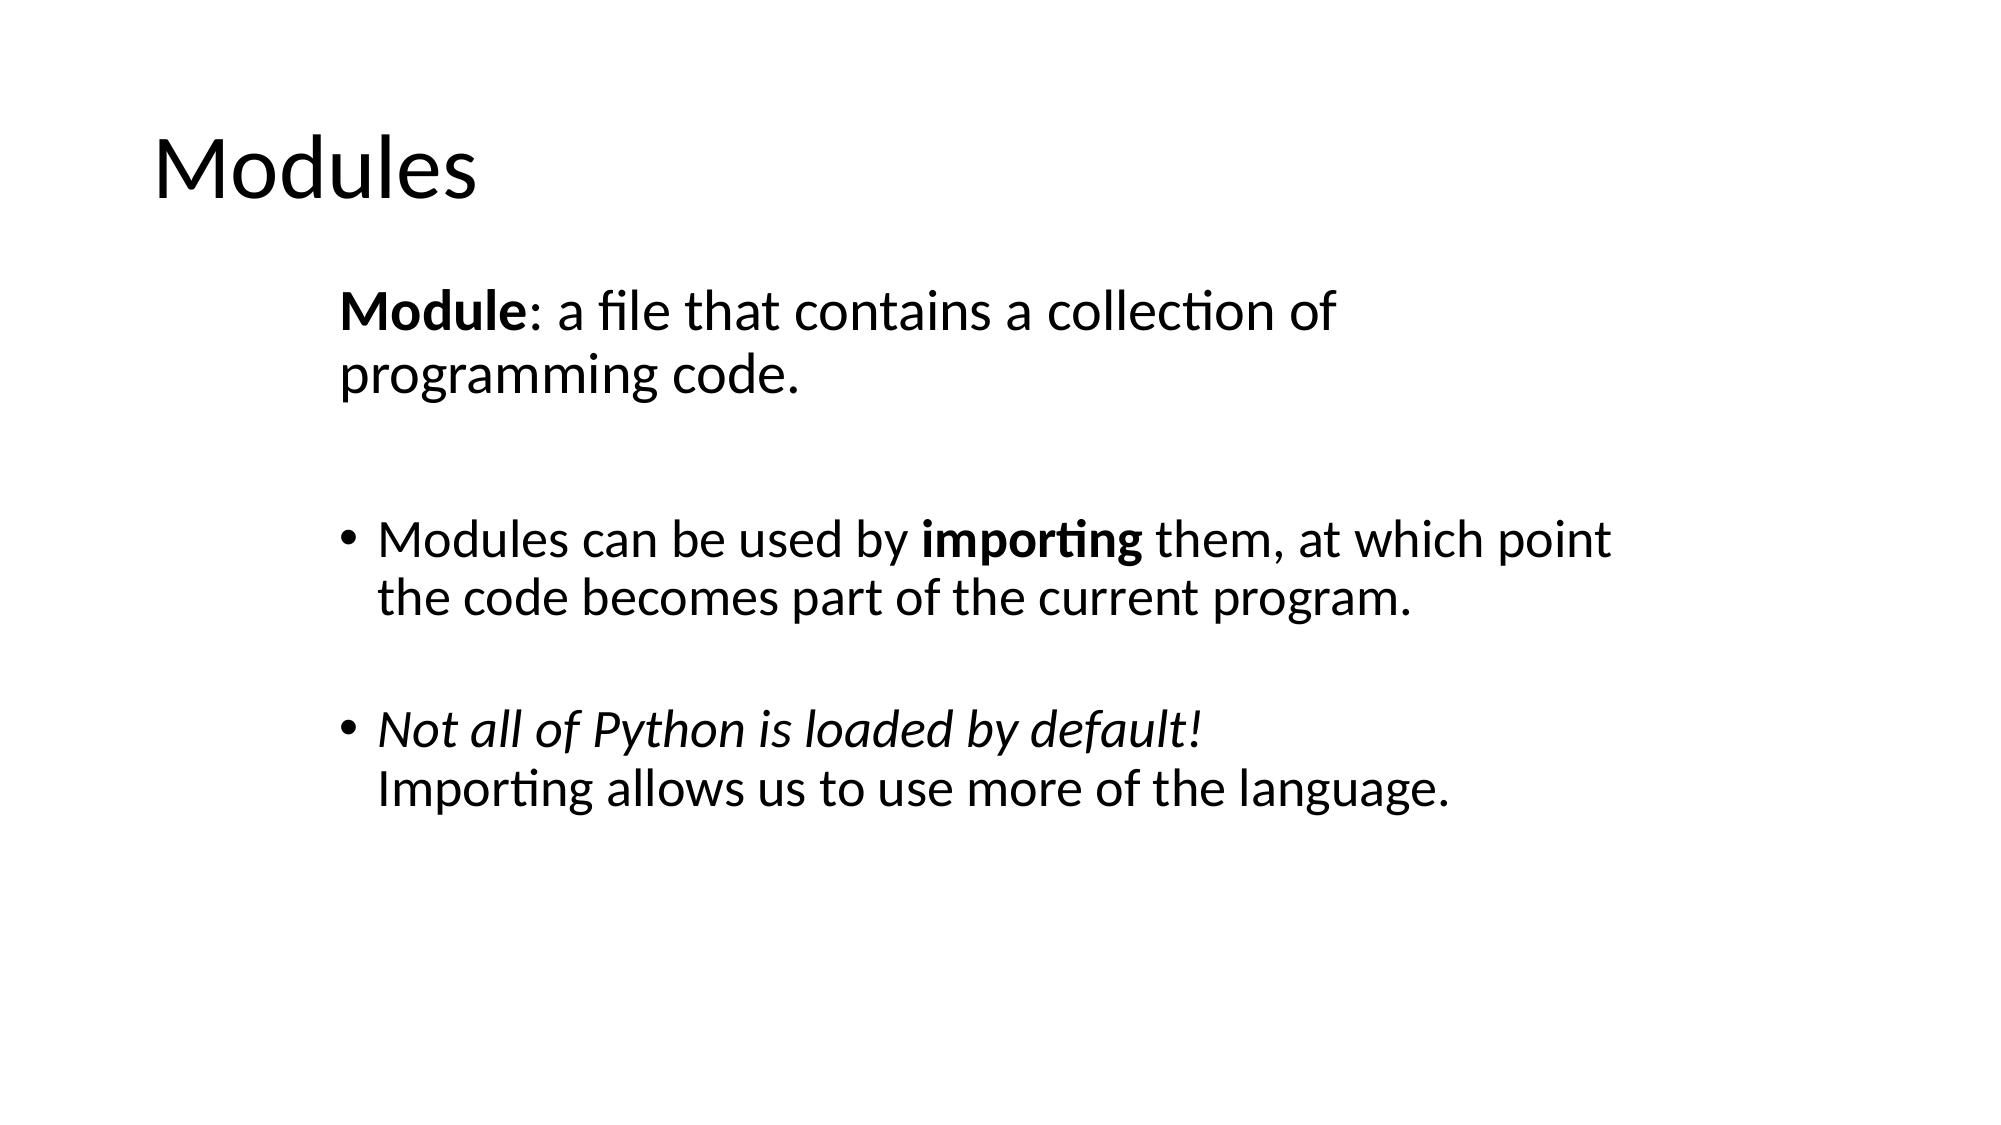

# Modules
Module: a file that contains a collection of programming code.

Modules can be used by importing them, at which point the code becomes part of the current program.

Not all of Python is loaded by default!
Importing allows us to use more of the language.